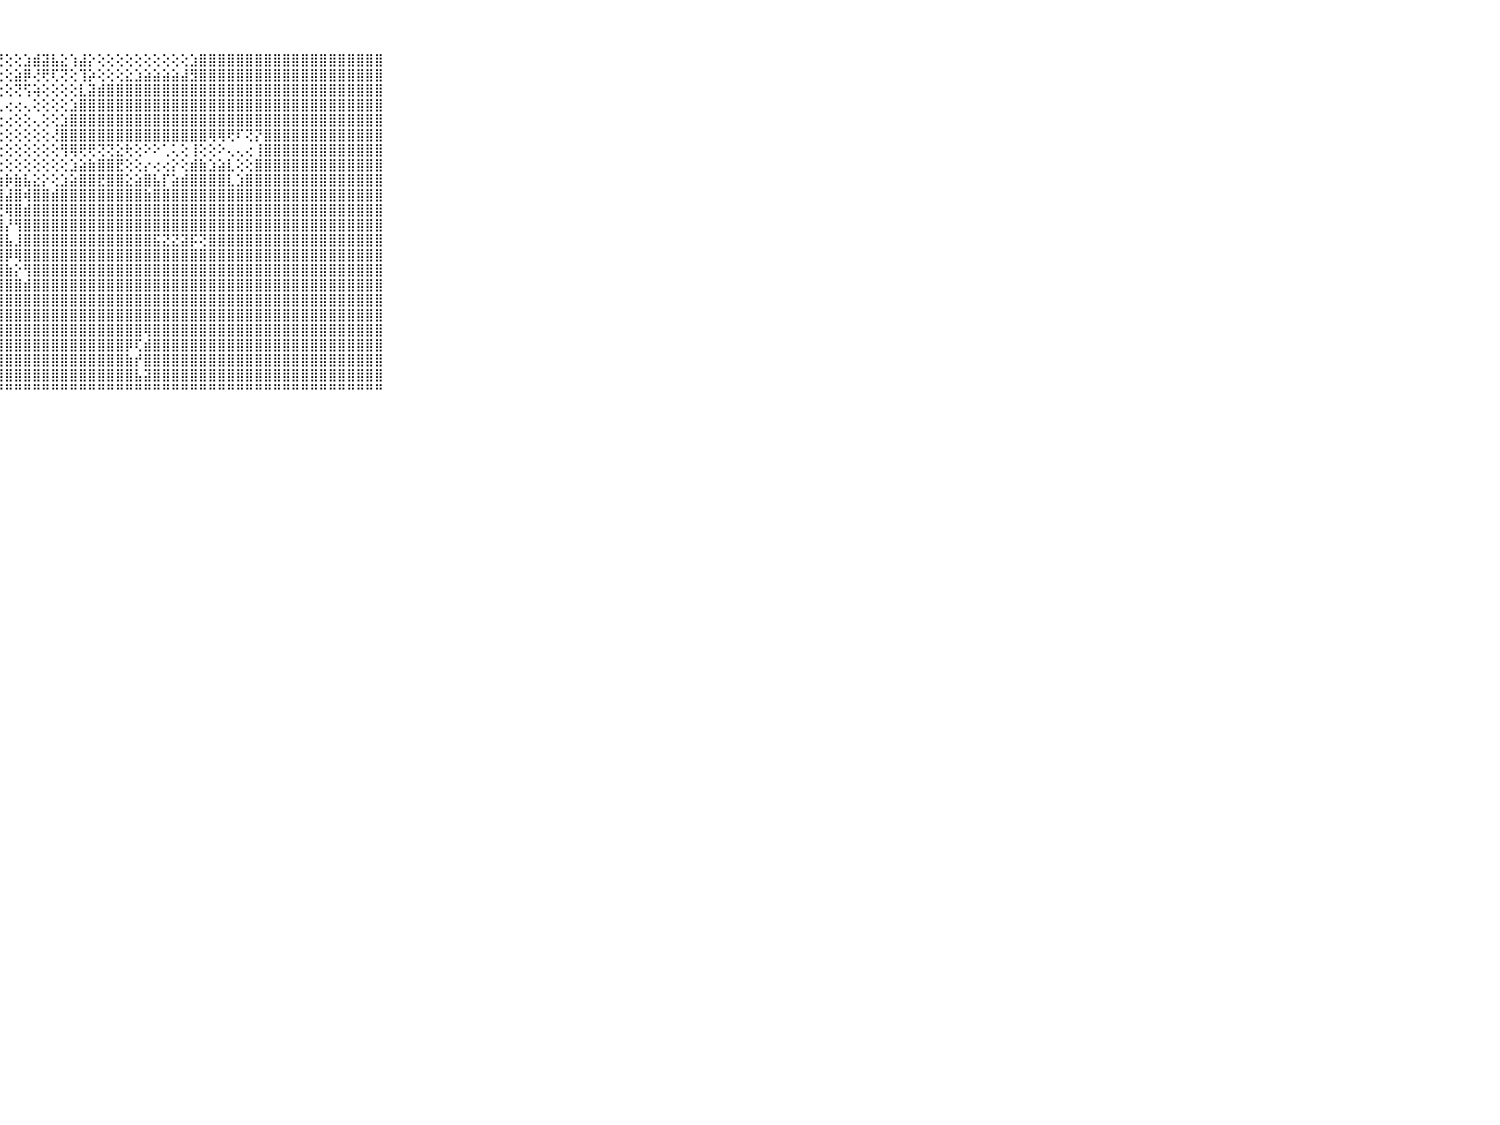

⠀⠀⠀⠀⠀⠀⠀⠀⠀⠀⠀⣿⣿⣿⣿⣿⣿⣿⣿⣿⣿⣿⣿⣿⣿⣿⣿⢟⢕⢕⣱⣾⣽⣧⣕⢱⣼⡕⢕⢕⢕⢕⢕⢕⢕⢕⢕⢕⣱⣿⣿⣿⣿⣿⣿⣿⣿⣿⣿⣿⣿⣿⣿⣿⣿⣿⣿⣿⣿⠀⠀⠀⠀⠀⠀⠀⠀⠀⠀⠀⠀
⠀⠀⠀⠀⠀⠀⠀⠀⠀⠀⠀⣿⣿⣿⣿⣿⣿⣿⣿⣿⣿⣿⣿⣿⣿⣿⡿⢕⢕⣵⡿⢜⢟⢏⢝⢕⢹⡵⢕⢕⢕⣕⣱⣵⣵⣵⣵⣼⣻⣿⣿⣿⣿⣿⣿⣿⣿⣿⣿⣿⣿⣿⣿⣿⣿⣿⣿⣿⣿⠀⠀⠀⠀⠀⠀⠀⠀⠀⠀⠀⠀
⠀⠀⠀⠀⠀⠀⠀⠀⠀⠀⠀⣿⣿⣿⣿⣿⣿⣿⣿⣿⣿⣿⣿⣿⣿⡿⢕⢕⢕⢝⢫⢵⢕⢕⢕⢕⣇⣽⣾⣿⣿⣿⣿⣿⣿⣿⣿⣿⣿⣿⣿⣿⣿⣿⣿⣿⣿⣿⣿⣿⣿⣿⣿⣿⣿⣿⣿⣿⣿⠀⠀⠀⠀⠀⠀⠀⠀⠀⠀⠀⠀
⠀⠀⠀⠀⠀⠀⠀⠀⠀⠀⠀⣿⣿⣿⣿⣿⣿⣿⣿⣿⣿⣿⣿⣿⣿⡇⢕⢅⢔⢔⢄⢕⢕⢕⢕⣱⣿⣿⣿⣿⣿⣿⣿⣿⣿⣿⣿⣿⣿⣿⣿⣿⣿⣿⣿⣿⣿⣿⣿⣿⣿⣿⣿⣿⣿⣿⣿⣿⣿⠀⠀⠀⠀⠀⠀⠀⠀⠀⠀⠀⠀
⠀⠀⠀⠀⠀⠀⠀⠀⠀⠀⠀⣿⣿⣿⣿⣿⣿⣿⣿⣿⣿⣿⣿⣿⣿⡇⢕⢕⢔⢕⢕⢄⢕⢕⣱⣿⣿⣿⣿⣿⣿⣿⣿⣿⣿⣿⣿⣿⣿⣿⣿⣿⣿⣿⣿⣿⣿⣿⣿⣿⣿⣿⣿⣿⣿⣿⣿⣿⣿⠀⠀⠀⠀⠀⠀⠀⠀⠀⠀⠀⠀
⠀⠀⠀⠀⠀⠀⠀⠀⠀⠀⠀⣿⣿⣿⣿⣿⣿⣿⣿⣿⣿⣿⣿⣿⣿⡇⢕⢕⢕⢕⢕⢕⢕⢜⣿⣿⣿⣿⣿⣿⣿⣿⣿⣿⣿⣿⣿⣿⣿⣿⢿⢿⢟⠏⢝⡝⣿⣿⣿⣿⣿⣿⣿⣿⣿⣿⣿⣿⣿⠀⠀⠀⠀⠀⠀⠀⠀⠀⠀⠀⠀
⠀⠀⠀⠀⠀⠀⠀⠀⠀⠀⠀⣿⣿⣿⣿⣿⣿⣿⣿⣿⣿⣿⣿⣿⣿⡇⢕⢕⢕⢕⢕⢕⢕⢕⢻⢿⢟⢟⢝⢝⣕⢗⢕⠕⠕⢁⢅⢕⢸⢕⢕⠕⢄⢄⢔⢸⣿⣿⣿⣿⣿⣿⣿⣿⣿⣿⣿⣿⣿⠀⠀⠀⠀⠀⠀⠀⠀⠀⠀⠀⠀
⠀⠀⠀⠀⠀⠀⠀⠀⠀⠀⠀⣿⣿⣿⣿⣿⣿⣿⣿⣿⣿⣿⣿⣿⣿⡇⢕⢕⢕⢕⢕⢕⢕⢕⢕⣱⣵⣷⣿⣿⣟⢕⢕⡔⢔⢔⡕⢕⣾⣷⣱⣵⣇⢕⢕⣿⣿⣿⣿⣿⣿⣿⣿⣿⣿⣿⣿⣿⣿⠀⠀⠀⠀⠀⠀⠀⠀⠀⠀⠀⠀
⠀⠀⠀⠀⠀⠀⠀⠀⠀⠀⠀⣿⣿⣿⣿⣿⣿⣿⣿⣿⣿⣿⣿⣿⣿⣇⢕⣱⡷⣷⣧⣕⡕⢕⣱⣵⣿⣿⣟⣿⣿⣕⣵⣿⣧⡏⣵⣾⣿⣿⣿⣿⣇⣱⣿⣿⣿⣿⣿⣿⣿⣿⣿⣿⣿⣿⣿⣿⣿⠀⠀⠀⠀⠀⠀⠀⠀⠀⠀⠀⠀
⠀⠀⠀⠀⠀⠀⠀⠀⠀⠀⠀⣿⣿⣿⣿⣿⣿⣿⣿⣿⣿⣿⣿⣿⣿⣿⣧⣿⣼⣿⢾⣿⣿⣾⣿⣿⣿⣿⣿⣿⣿⣿⣿⣷⣿⣿⣿⣿⣿⣿⣿⣿⣿⣿⣿⣿⣿⣿⣿⣿⣿⣿⣿⣿⣿⣿⣿⣿⣿⠀⠀⠀⠀⠀⠀⠀⠀⠀⠀⠀⠀
⠀⠀⠀⠀⠀⠀⠀⠀⠀⠀⠀⣿⣿⣿⣿⣿⣿⣿⣿⣿⣿⣿⣿⣿⣿⣿⣿⣟⢿⣿⣾⣿⣿⣿⣿⣿⣿⣿⣿⣿⣿⣿⣿⣿⣿⣿⣿⣿⣿⣿⣿⣿⣿⣿⣿⣿⣿⣿⣿⣿⣿⣿⣿⣿⣿⣿⣿⣿⣿⠀⠀⠀⠀⠀⠀⠀⠀⠀⠀⠀⠀
⠀⠀⠀⠀⠀⠀⠀⠀⠀⠀⠀⣿⣿⣿⣿⣿⣿⣿⣿⣿⣿⣿⣿⣿⣿⣿⣿⣿⡜⢻⣿⣿⣿⣿⣿⣿⣿⣿⣿⣿⣿⣿⣿⣿⣿⣿⣿⣿⣿⣿⣿⣿⣿⣿⣿⣿⣿⣿⣿⣿⣿⣿⣿⣿⣿⣿⣿⣿⣿⠀⠀⠀⠀⠀⠀⠀⠀⠀⠀⠀⠀
⠀⠀⠀⠀⠀⠀⠀⠀⠀⠀⠀⣿⣿⣿⣿⣿⣿⣿⣿⣿⣿⣿⣿⣿⣿⣿⣿⣿⣧⣸⣿⣿⣿⣿⣿⣿⣿⣿⣿⣿⣿⣿⣿⣿⣯⣝⣝⣽⡯⢝⣿⣿⣿⣿⣿⣿⣿⣿⣿⣿⣿⣿⣿⣿⣿⣿⣿⣿⣿⠀⠀⠀⠀⠀⠀⠀⠀⠀⠀⠀⠀
⠀⠀⠀⠀⠀⠀⠀⠀⠀⠀⠀⣿⣿⣿⣿⣿⣿⣿⣿⣿⣿⣿⣿⣿⣿⣿⣿⣿⡿⢿⣿⣿⣿⣿⣿⣿⣿⣿⣿⣿⣿⣿⣿⣿⣿⣿⣿⣿⣿⣿⣿⣿⣿⣿⣿⣿⣿⣿⣿⣿⣿⣿⣿⣿⣿⣿⣿⣿⣿⠀⠀⠀⠀⠀⠀⠀⠀⠀⠀⠀⠀
⠀⠀⠀⠀⠀⠀⠀⠀⠀⠀⠀⣿⣿⣿⣿⣿⣿⣿⣿⣿⣿⣿⣿⣿⣿⣿⣿⣿⣷⡕⢻⣿⣿⣿⣿⣿⣿⣿⣿⣿⣿⣿⣿⣿⣿⣿⣿⣿⣿⣿⣿⣿⣿⣿⣿⣿⣿⣿⣿⣿⣿⣿⣿⣿⣿⣿⣿⣿⣿⠀⠀⠀⠀⠀⠀⠀⠀⠀⠀⠀⠀
⠀⠀⠀⠀⠀⠀⠀⠀⠀⠀⠀⣿⣿⣿⣿⣿⣿⣿⣿⣿⣿⣿⣿⣿⣿⣿⣿⣿⣿⣿⣾⣿⣿⣿⣿⣿⣿⣿⣿⣿⣿⣿⣿⣿⣿⣿⣿⣿⣿⣿⣿⣿⣿⣿⣿⣿⣿⣿⣿⣿⣿⣿⣿⣿⣿⣿⣿⣿⣿⠀⠀⠀⠀⠀⠀⠀⠀⠀⠀⠀⠀
⠀⠀⠀⠀⠀⠀⠀⠀⠀⠀⠀⣿⣿⣿⣿⣿⣿⣿⣿⣿⣿⣿⣿⣿⣿⣿⣿⣿⣿⣿⣿⣿⣿⣿⣿⣿⣿⣿⣿⣿⣿⣿⣿⣿⣿⣿⣿⣿⣿⣿⣿⣿⣿⣿⣿⣿⣿⣿⣿⣿⣿⣿⣿⣿⣿⣿⣿⣿⣿⠀⠀⠀⠀⠀⠀⠀⠀⠀⠀⠀⠀
⠀⠀⠀⠀⠀⠀⠀⠀⠀⠀⠀⣿⣿⣿⣿⣿⣿⣿⣿⣿⣿⣿⣿⣿⣿⣿⣿⣿⣿⣿⣿⣿⣿⣿⣿⣿⣿⣿⣿⣿⣿⣿⣿⣿⣿⣿⣿⣿⣿⣿⣿⣿⣿⣿⣿⣿⣿⣿⣿⣿⣿⣿⣿⣿⣿⣿⣿⣿⣿⠀⠀⠀⠀⠀⠀⠀⠀⠀⠀⠀⠀
⠀⠀⠀⠀⠀⠀⠀⠀⠀⠀⠀⣿⣿⣿⣿⣿⣿⣿⣿⣿⣿⣿⣿⣿⣿⣿⣿⣿⣿⣿⣿⣿⣿⣿⣿⣿⣿⣿⣿⣿⣿⣿⣿⢿⣿⣿⣿⣿⣿⣿⣿⣿⣿⣿⣿⣿⣿⣿⣿⣿⣿⣿⣿⣿⣿⣿⣿⣿⣿⠀⠀⠀⠀⠀⠀⠀⠀⠀⠀⠀⠀
⠀⠀⠀⠀⠀⠀⠀⠀⠀⠀⠀⣿⣿⣿⣿⣿⣿⣿⣿⣿⣿⣿⣿⣿⣿⣿⣿⣿⣿⣿⣿⣿⣿⣿⣿⣿⣿⣿⣿⣿⣿⡿⢏⣾⣿⣿⣿⣿⣿⣿⣿⣿⣿⣿⣿⣿⣿⣿⣿⣿⣿⣿⣿⣿⣿⣿⣿⣿⣿⠀⠀⠀⠀⠀⠀⠀⠀⠀⠀⠀⠀
⠀⠀⠀⠀⠀⠀⠀⠀⠀⠀⠀⣿⣿⣿⣿⣿⣿⣿⣿⣿⣿⣿⣿⣿⣿⣿⣿⣿⣿⣿⣿⣿⣿⣿⣿⣿⣿⣿⣿⣿⣿⣷⡞⣿⣿⣿⣿⣿⣿⣿⣿⣿⣿⣿⣿⣿⣿⣿⣿⣿⣿⣿⣿⣿⣿⣿⣿⣿⣿⠀⠀⠀⠀⠀⠀⠀⠀⠀⠀⠀⠀
⠀⠀⠀⠀⠀⠀⠀⠀⠀⠀⠀⣿⣿⣿⣿⣿⣿⣿⣿⣿⣿⣿⣿⣿⣿⣿⣿⣿⣿⣿⣿⣿⣿⣿⣿⣿⣿⣿⣿⣿⣿⣿⣧⣽⣿⣿⣿⣿⣿⣿⣿⣿⣿⣿⣿⣿⣿⣿⣿⣿⣿⣿⣿⣿⣿⣿⣿⣿⣿⠀⠀⠀⠀⠀⠀⠀⠀⠀⠀⠀⠀
⠀⠀⠀⠀⠀⠀⠀⠀⠀⠀⠀⠛⠛⠛⠛⠛⠛⠛⠛⠛⠛⠛⠛⠛⠛⠛⠛⠛⠛⠛⠛⠛⠛⠛⠛⠛⠛⠛⠛⠛⠛⠛⠛⠛⠛⠛⠛⠛⠛⠛⠛⠛⠛⠛⠛⠛⠛⠛⠛⠛⠛⠛⠛⠛⠛⠛⠛⠛⠛⠀⠀⠀⠀⠀⠀⠀⠀⠀⠀⠀⠀